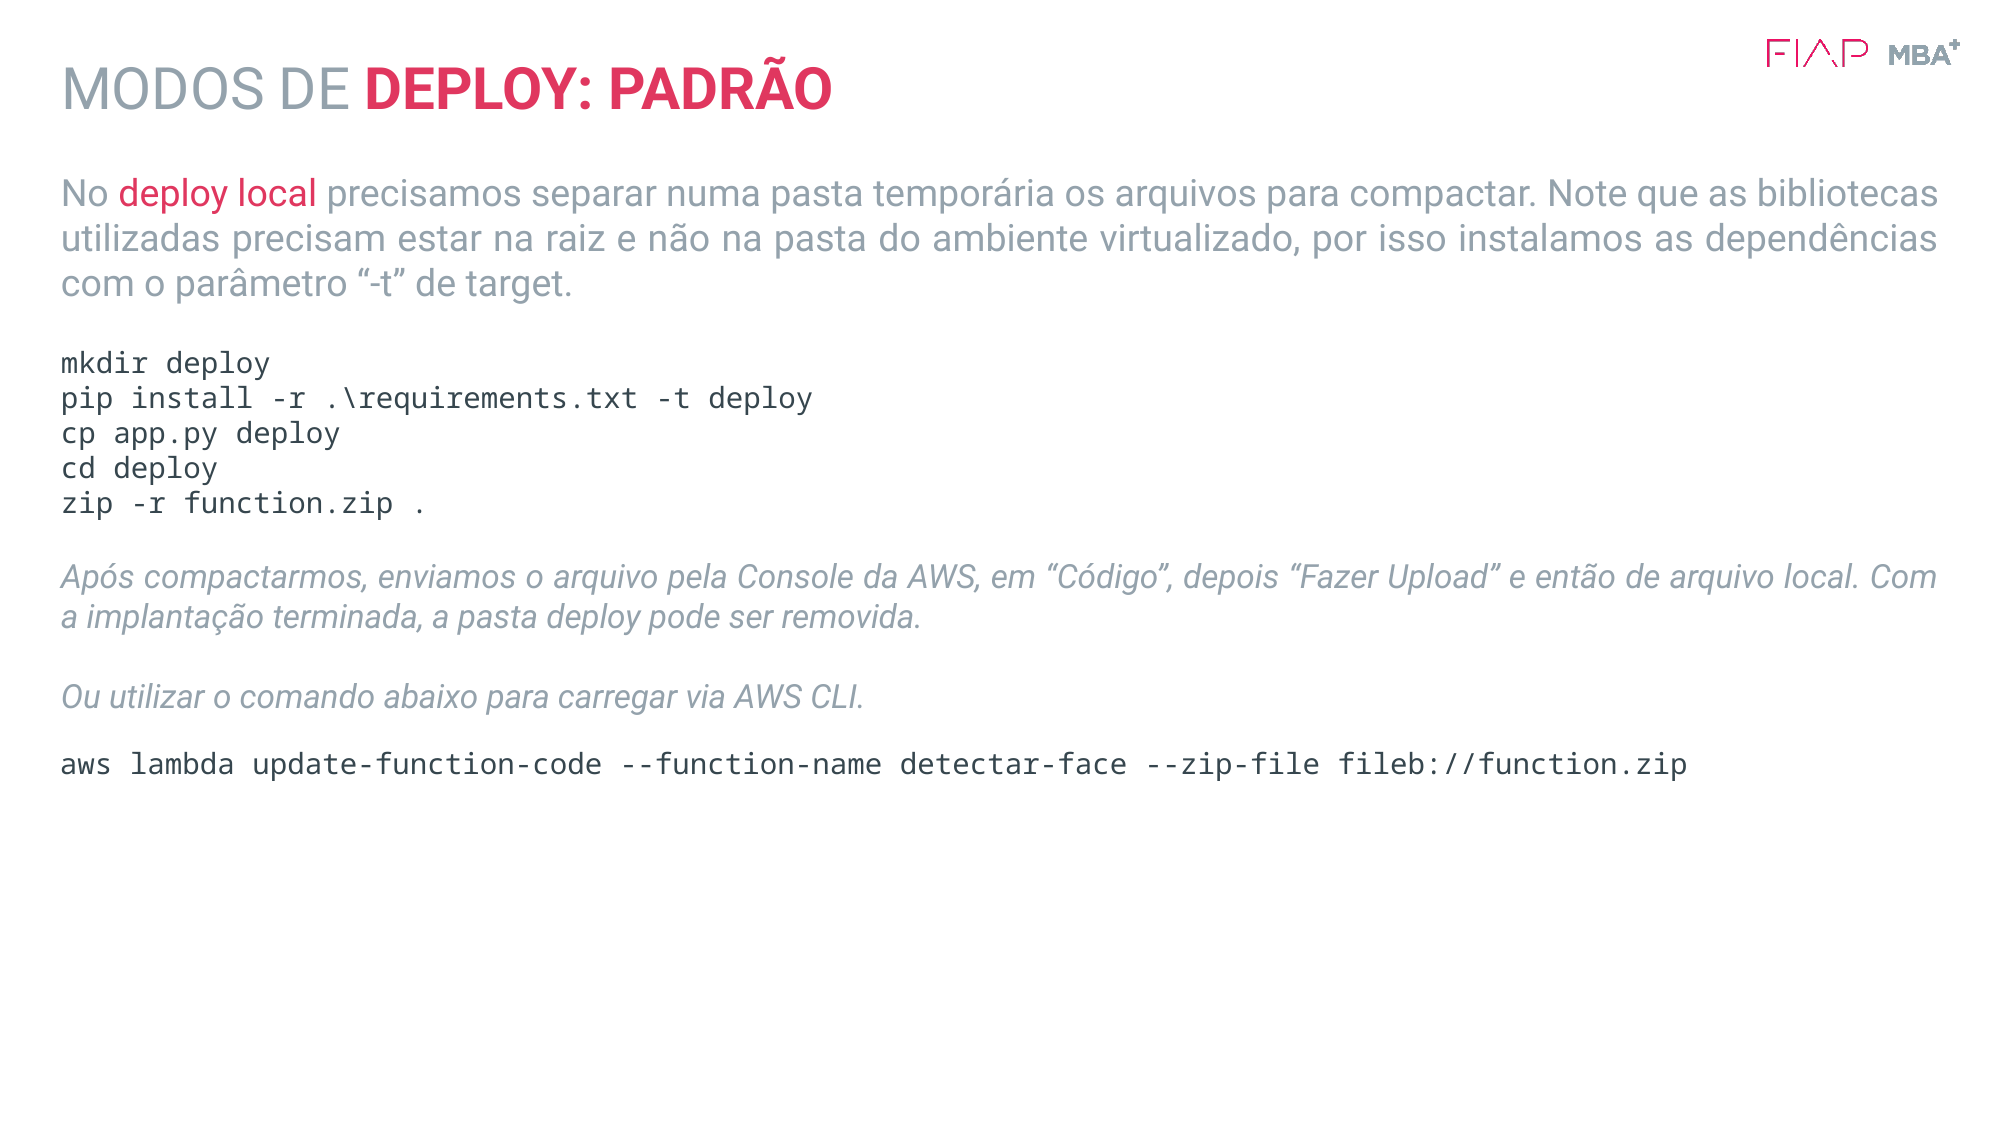

# MODOS DE DEPLOY: PADRÃO
No deploy local precisamos separar numa pasta temporária os arquivos para compactar. Note que as bibliotecas utilizadas precisam estar na raiz e não na pasta do ambiente virtualizado, por isso instalamos as dependências com o parâmetro “-t” de target.
mkdir deploy
pip install -r .\requirements.txt -t deploy
cp app.py deploy
cd deploy
zip -r function.zip .
Após compactarmos, enviamos o arquivo pela Console da AWS, em “Código”, depois “Fazer Upload” e então de arquivo local. Com a implantação terminada, a pasta deploy pode ser removida.

Ou utilizar o comando abaixo para carregar via AWS CLI.
aws lambda update-function-code --function-name detectar-face --zip-file fileb://function.zip